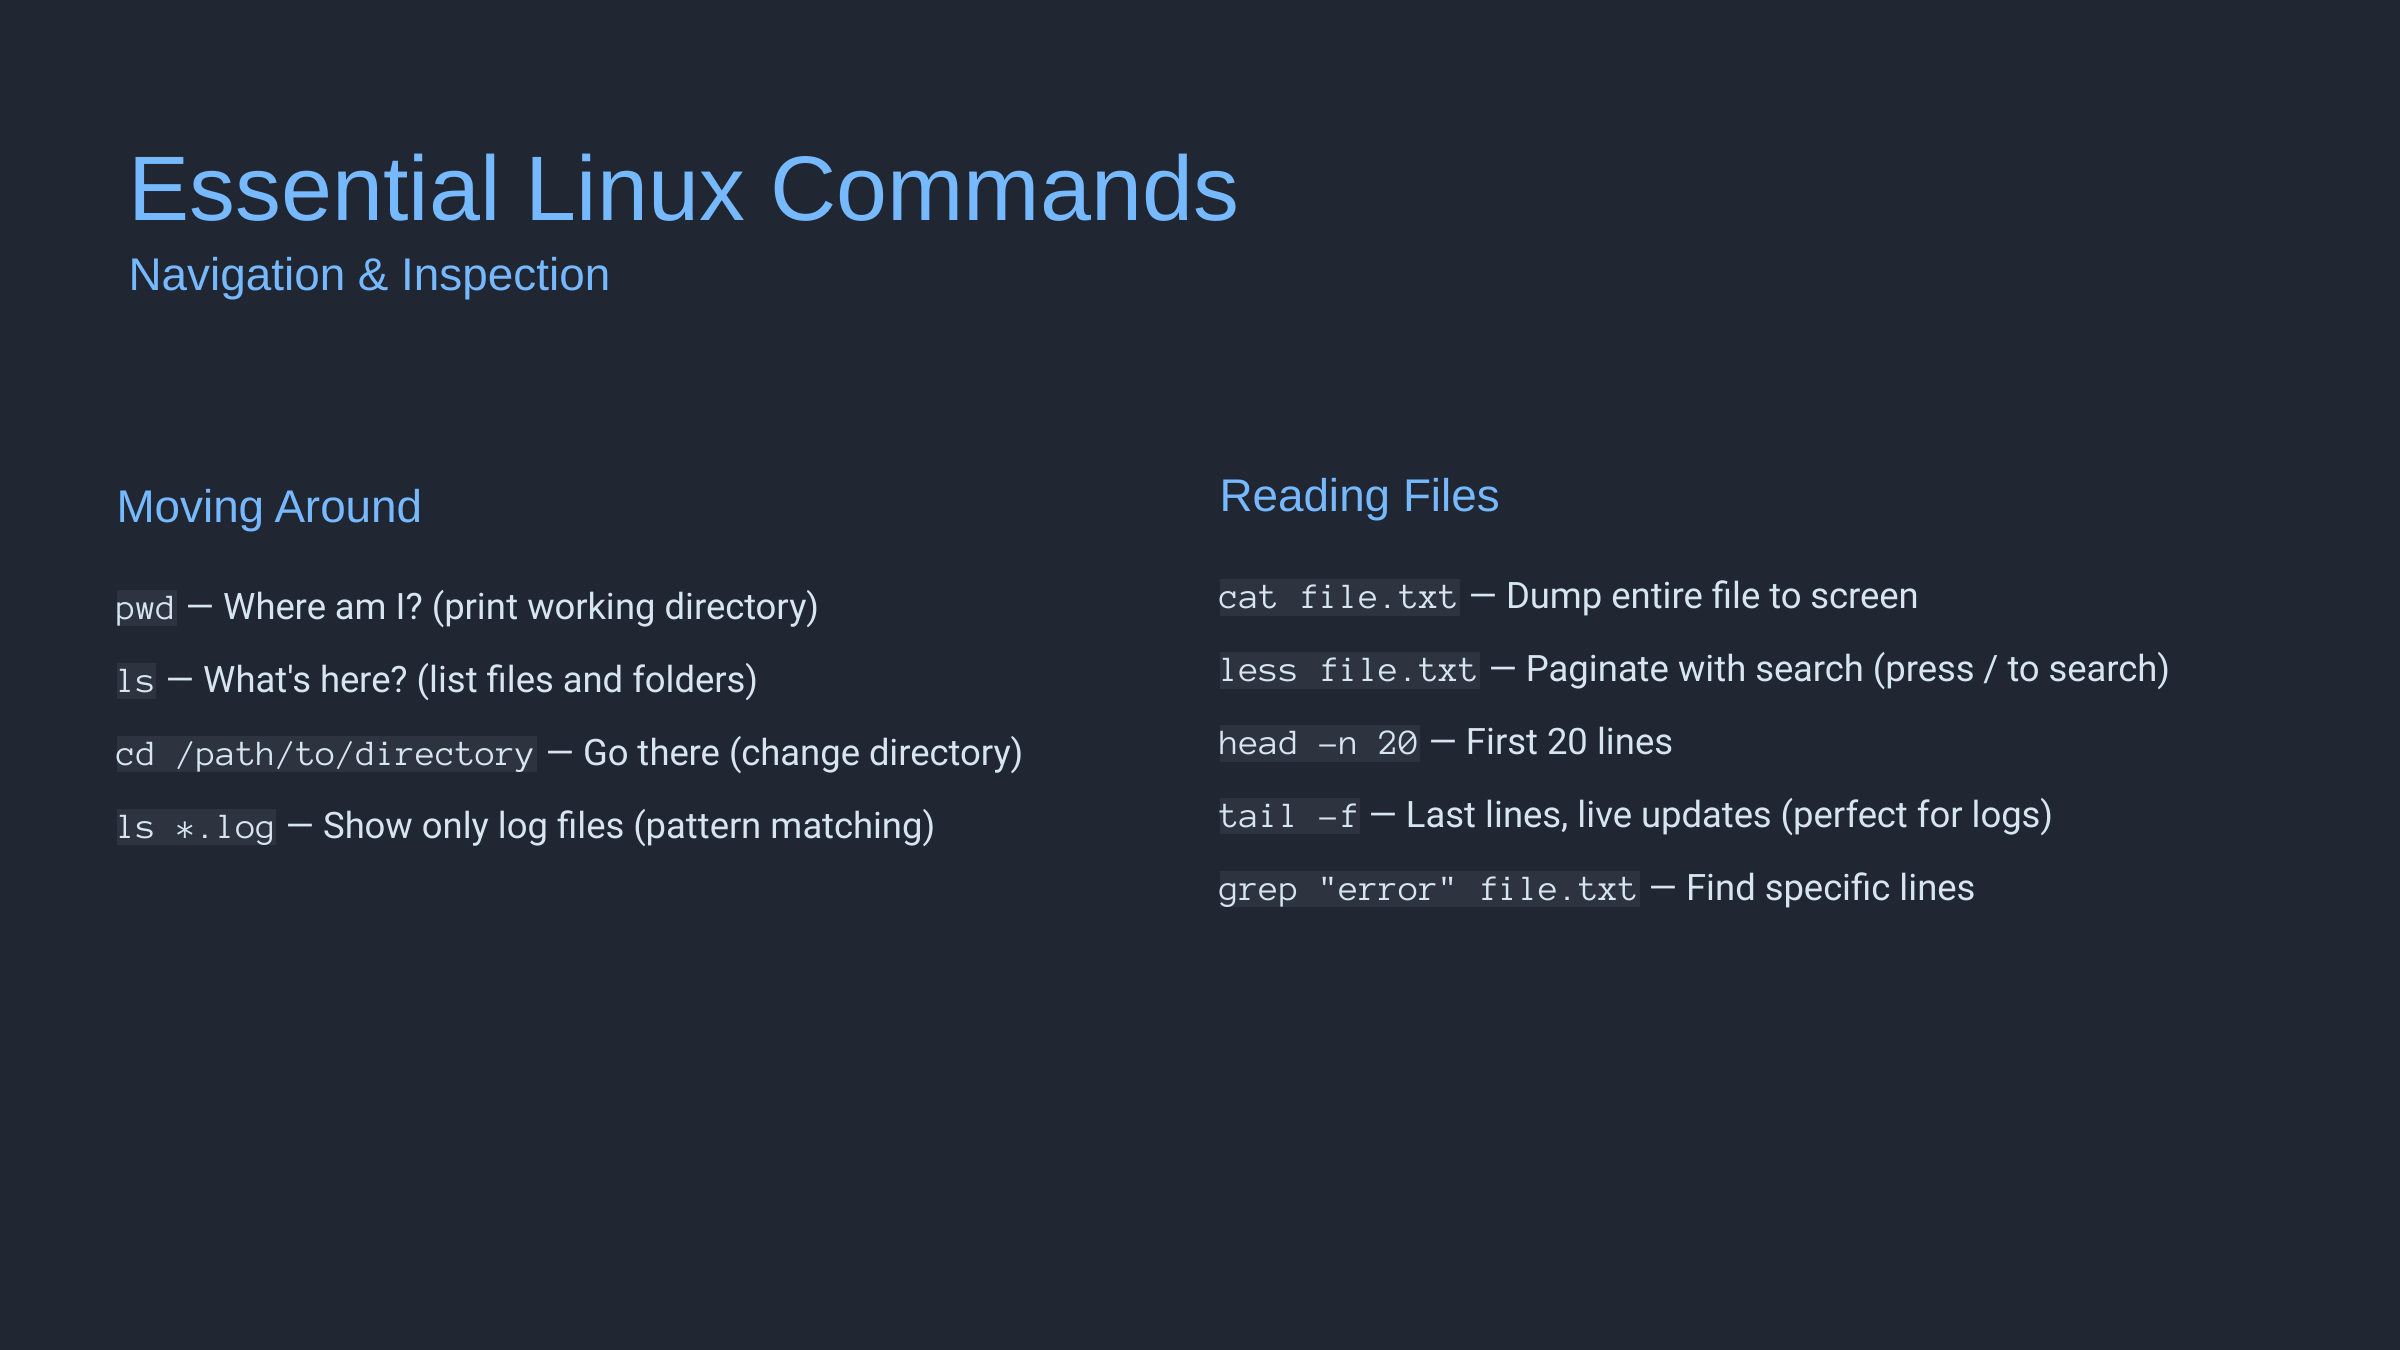

Essential Linux Commands
Navigation & Inspection

Reading Files
Moving Around
cat file.txt — Dump entire file to screen
pwd — Where am I? (print working directory)
less file.txt — Paginate with search (press / to search)
ls — What's here? (list files and folders)
head -n 20 — First 20 lines
cd /path/to/directory — Go there (change directory)
tail -f — Last lines, live updates (perfect for logs)
ls *.log — Show only log files (pattern matching)
grep "error" file.txt — Find specific lines